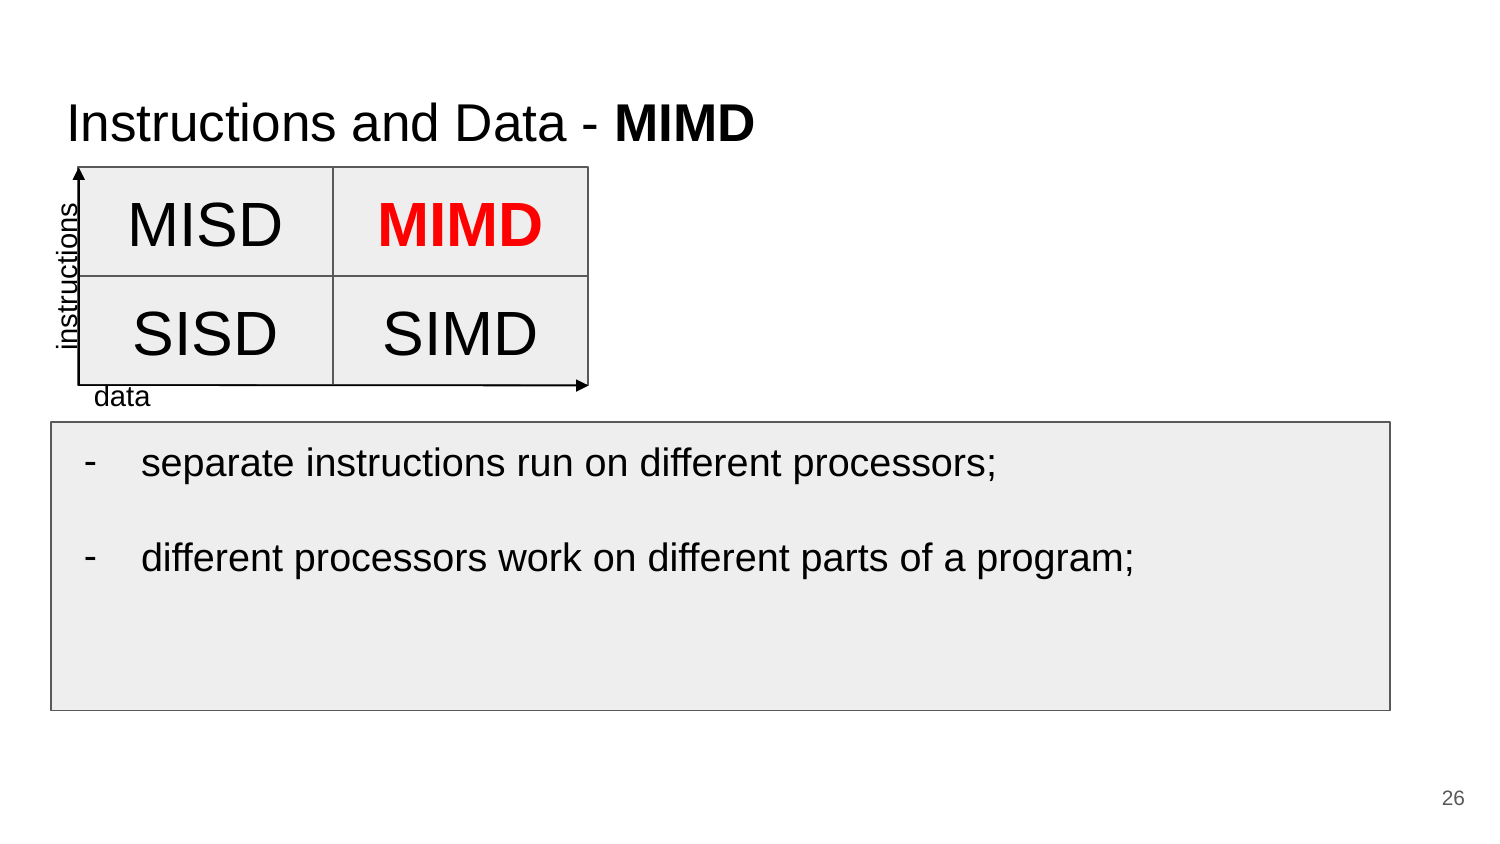

# Instructions and Data - MIMD
MISD
MIMD
SISD
SIMD
instructions
data
separate instructions run on different processors;

different processors work on different parts of a program;
26